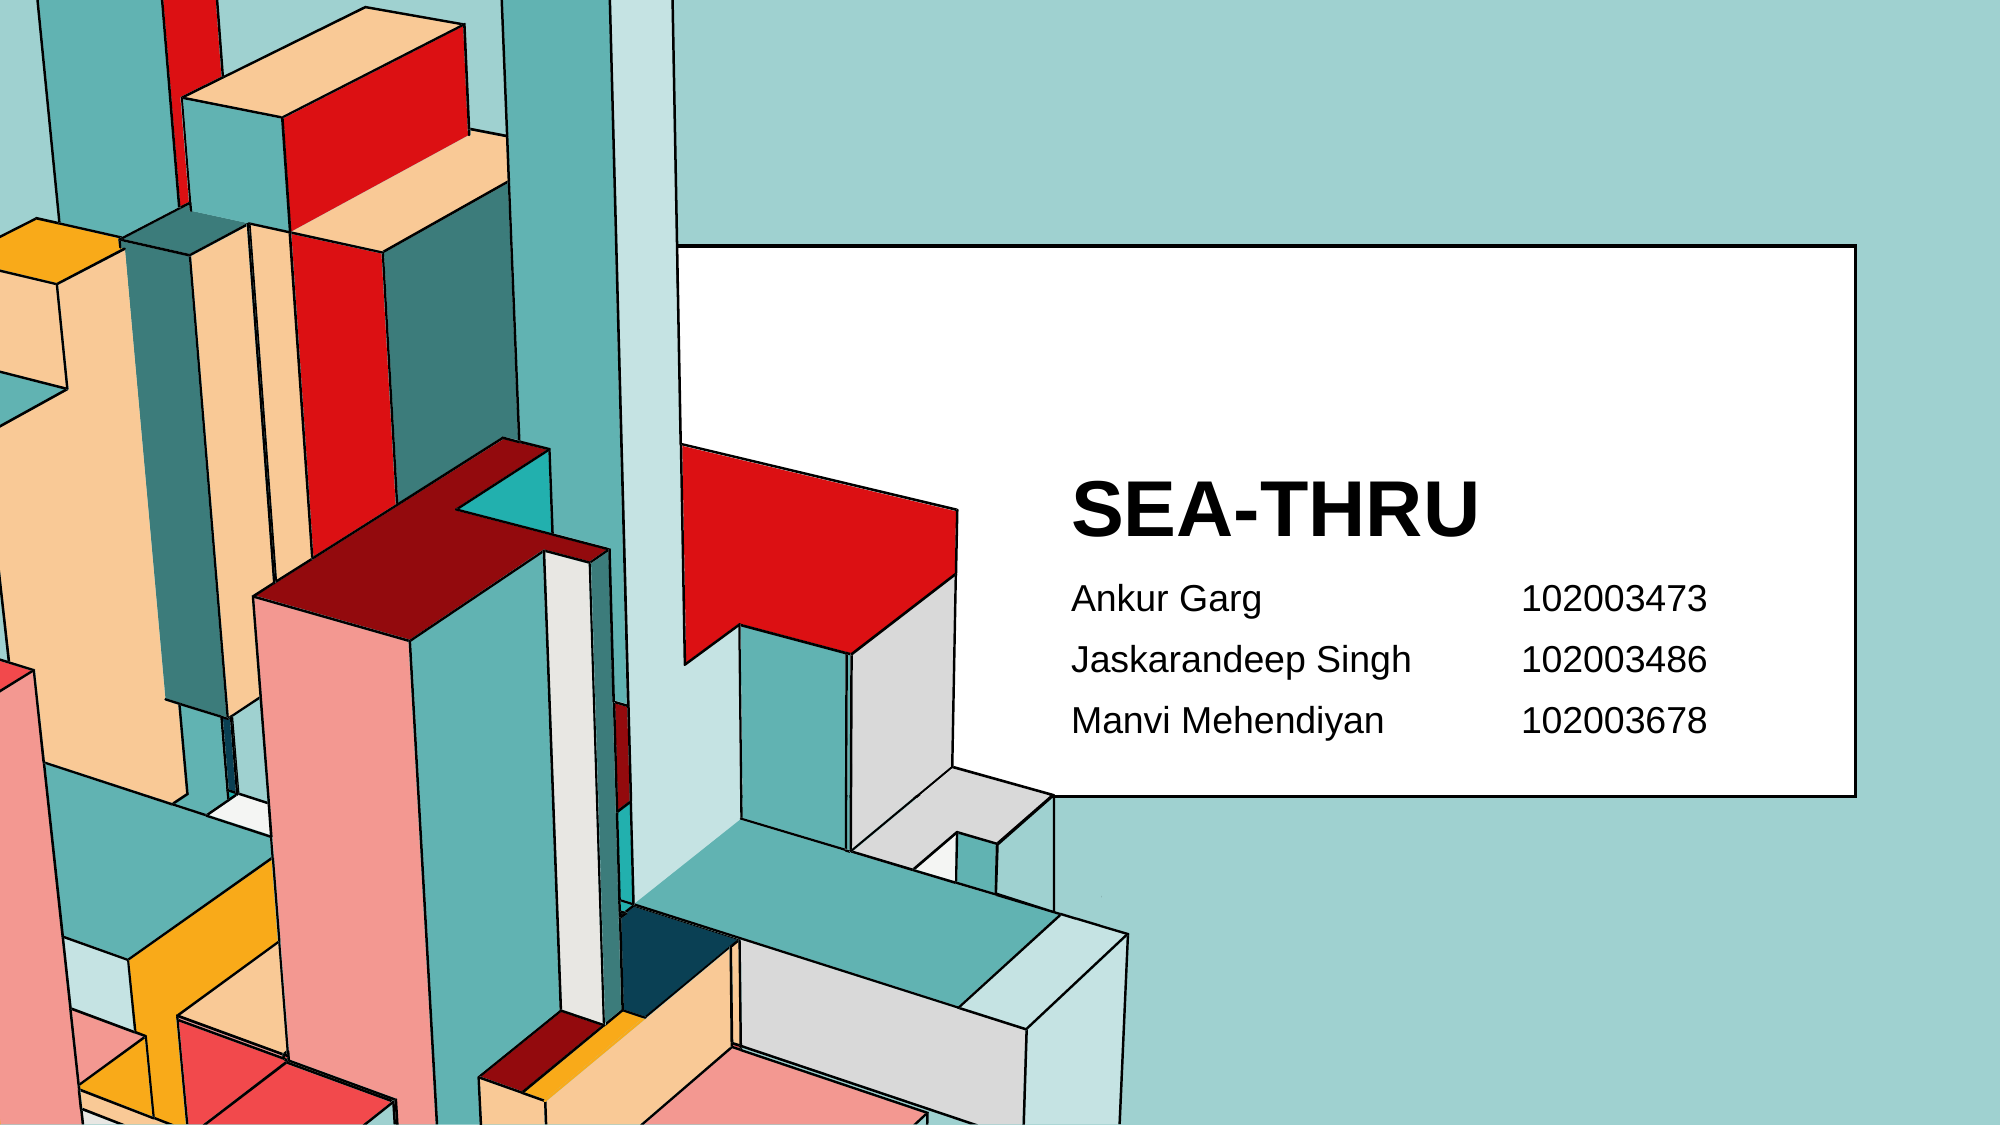

# Sea-thru
Ankur Garg		102003473
Jaskarandeep Singh	102003486
Manvi Mehendiyan	102003678